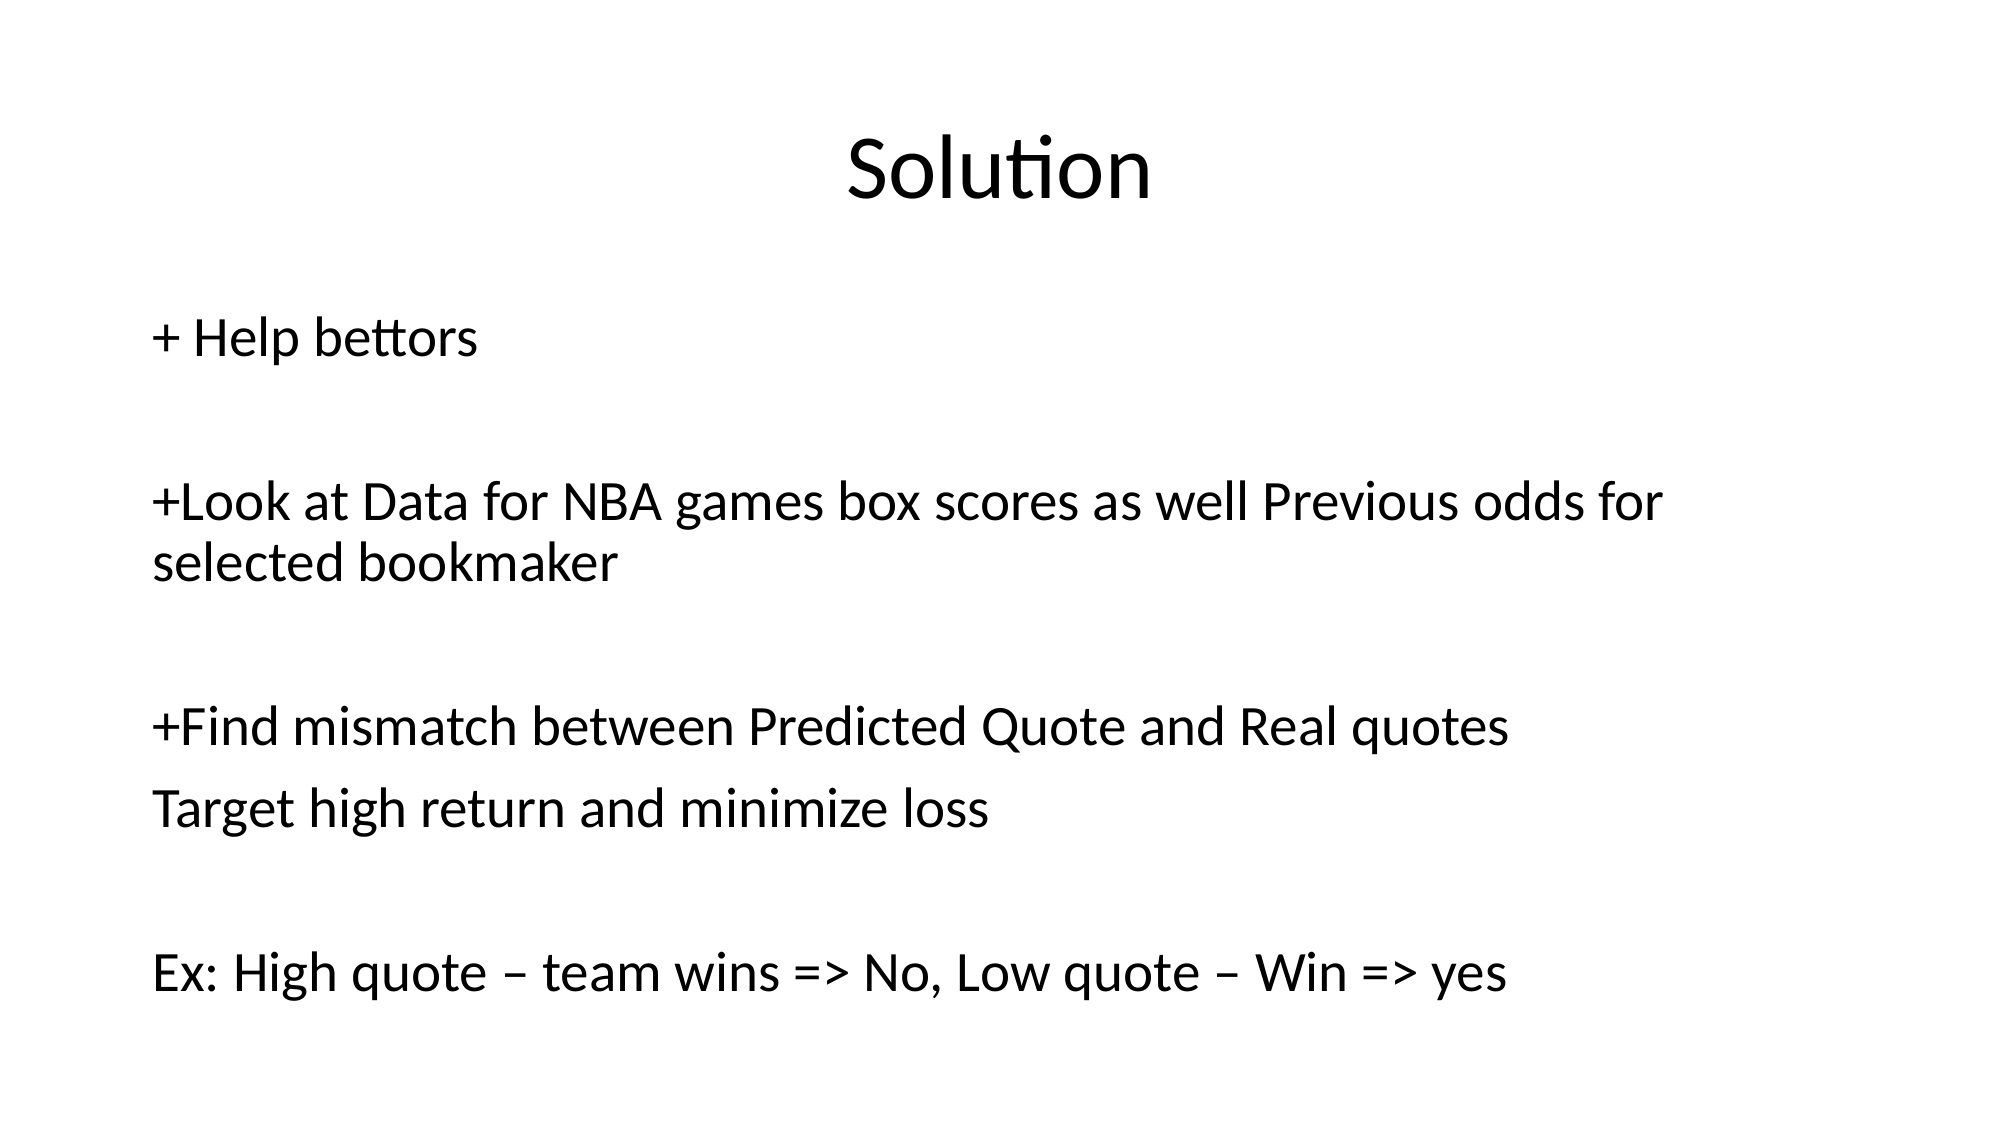

# Solution
+ Help bettors

+Look at Data for NBA games box scores as well Previous odds for selected bookmaker

+Find mismatch between Predicted Quote and Real quotes
Target high return and minimize loss

Ex: High quote – team wins => No, Low quote – Win => yes